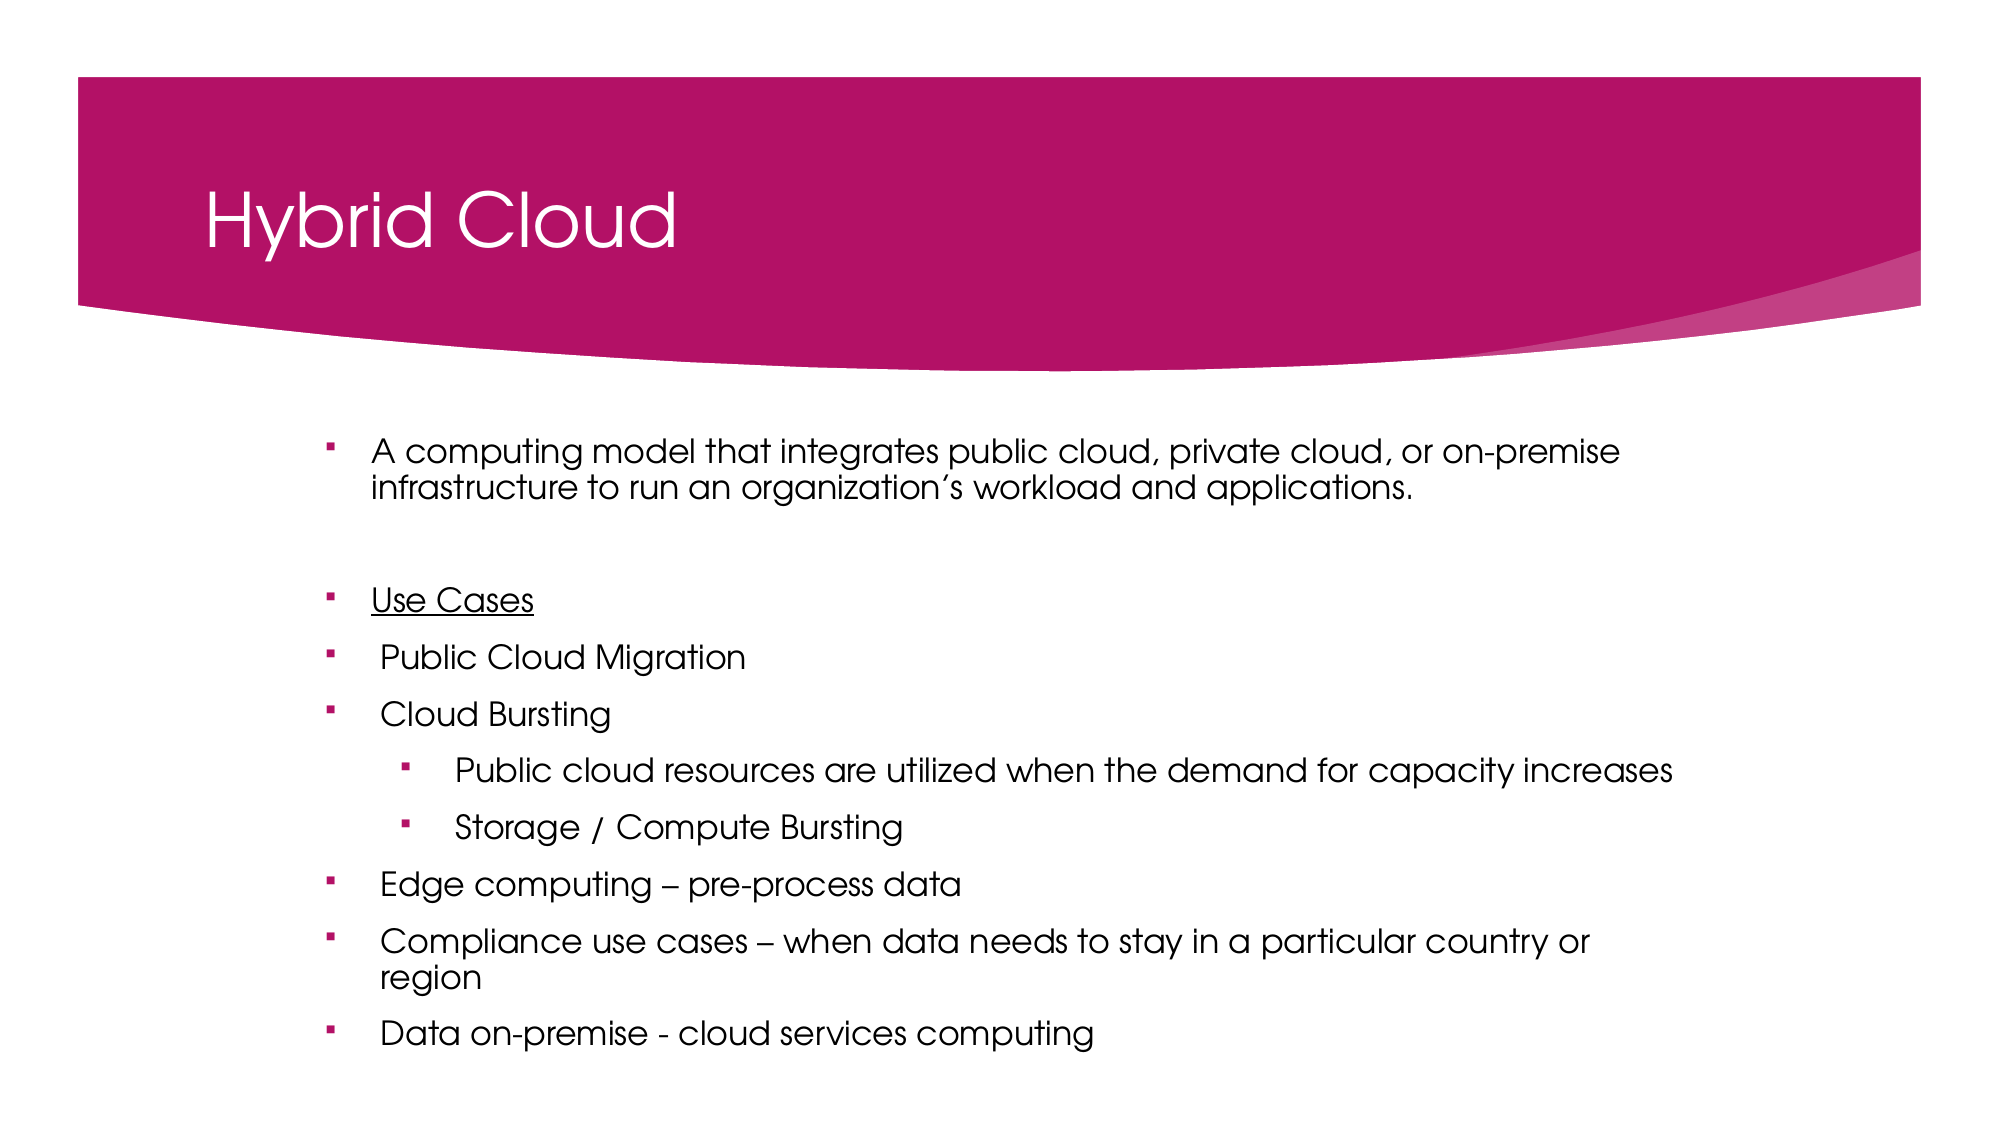

# Hybrid Cloud

A computing model that integrates public cloud, private cloud, or on-premise infrastructure to run an organization’s workload and applications.

Use Cases
Public Cloud Migration
Cloud Bursting
Public cloud resources are utilized when the demand for capacity increases
Storage / Compute Bursting
Edge computing – pre-process data
Compliance use cases – when data needs to stay in a particular country or region
Data on-premise - cloud services computing